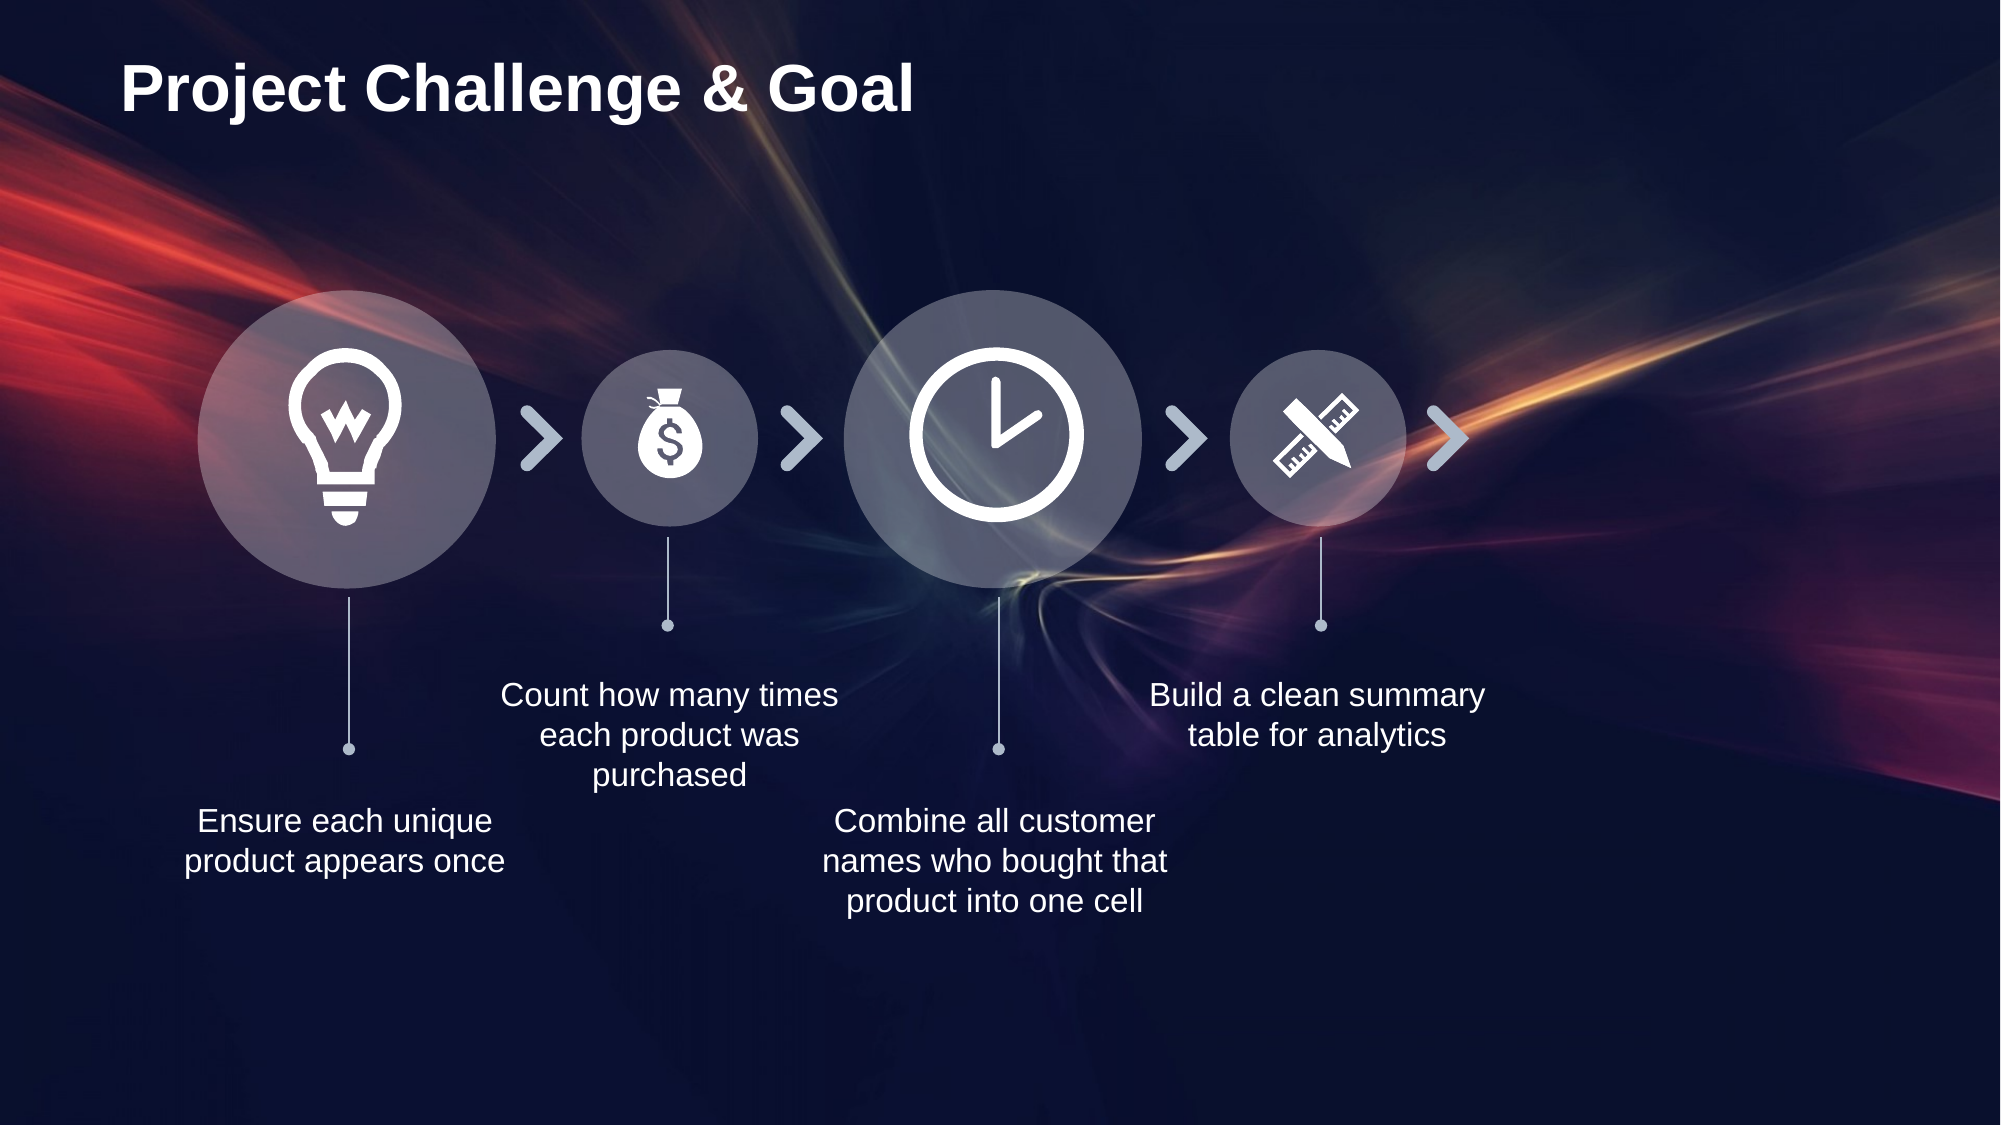

Project Challenge & Goal

Count how many times each product was purchased
Build a clean summary table for analytics
Ensure each unique product appears once
Combine all customer names who bought that product into one cell